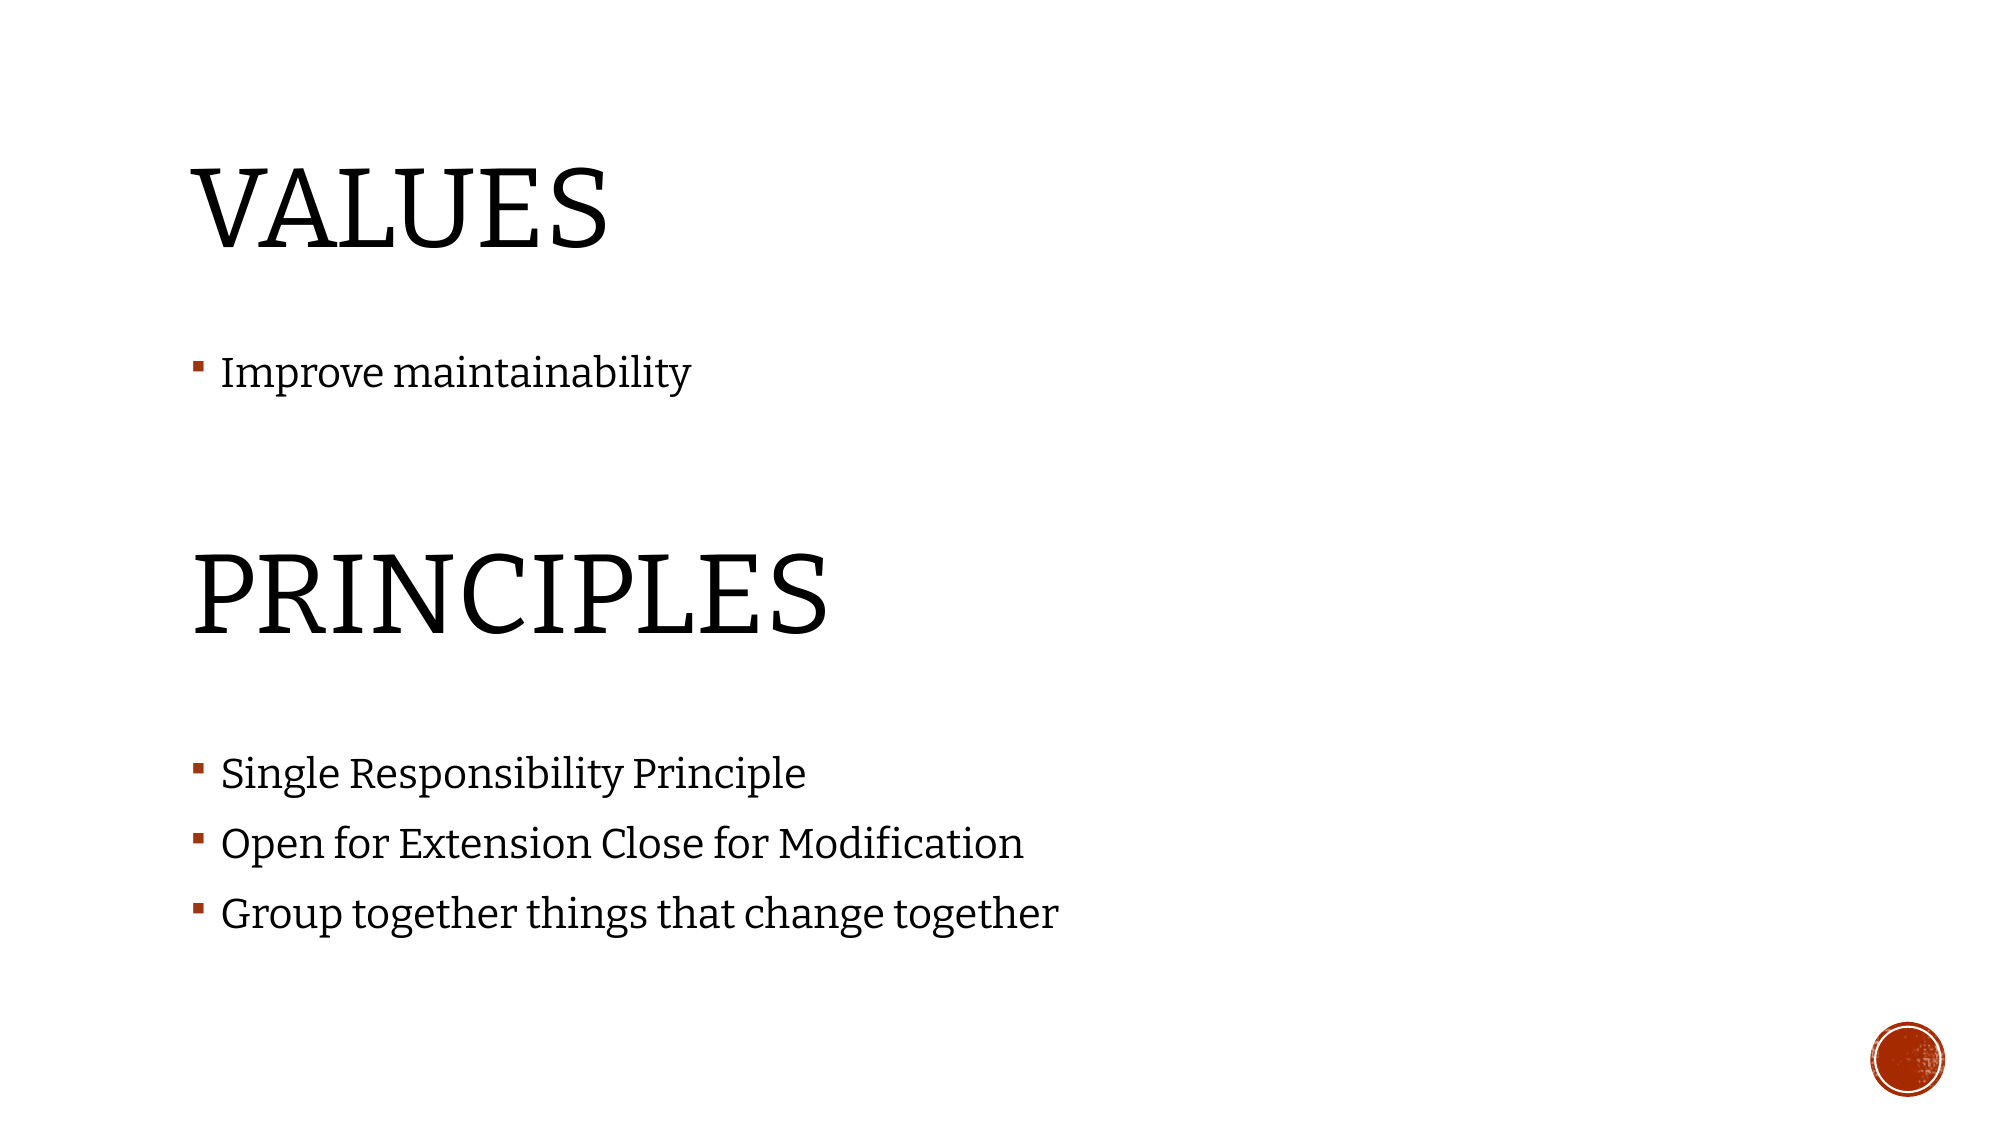

# values
Improve maintainability

Principles

Single Responsibility Principle
Open for Extension Close for Modification
Group together things that change together